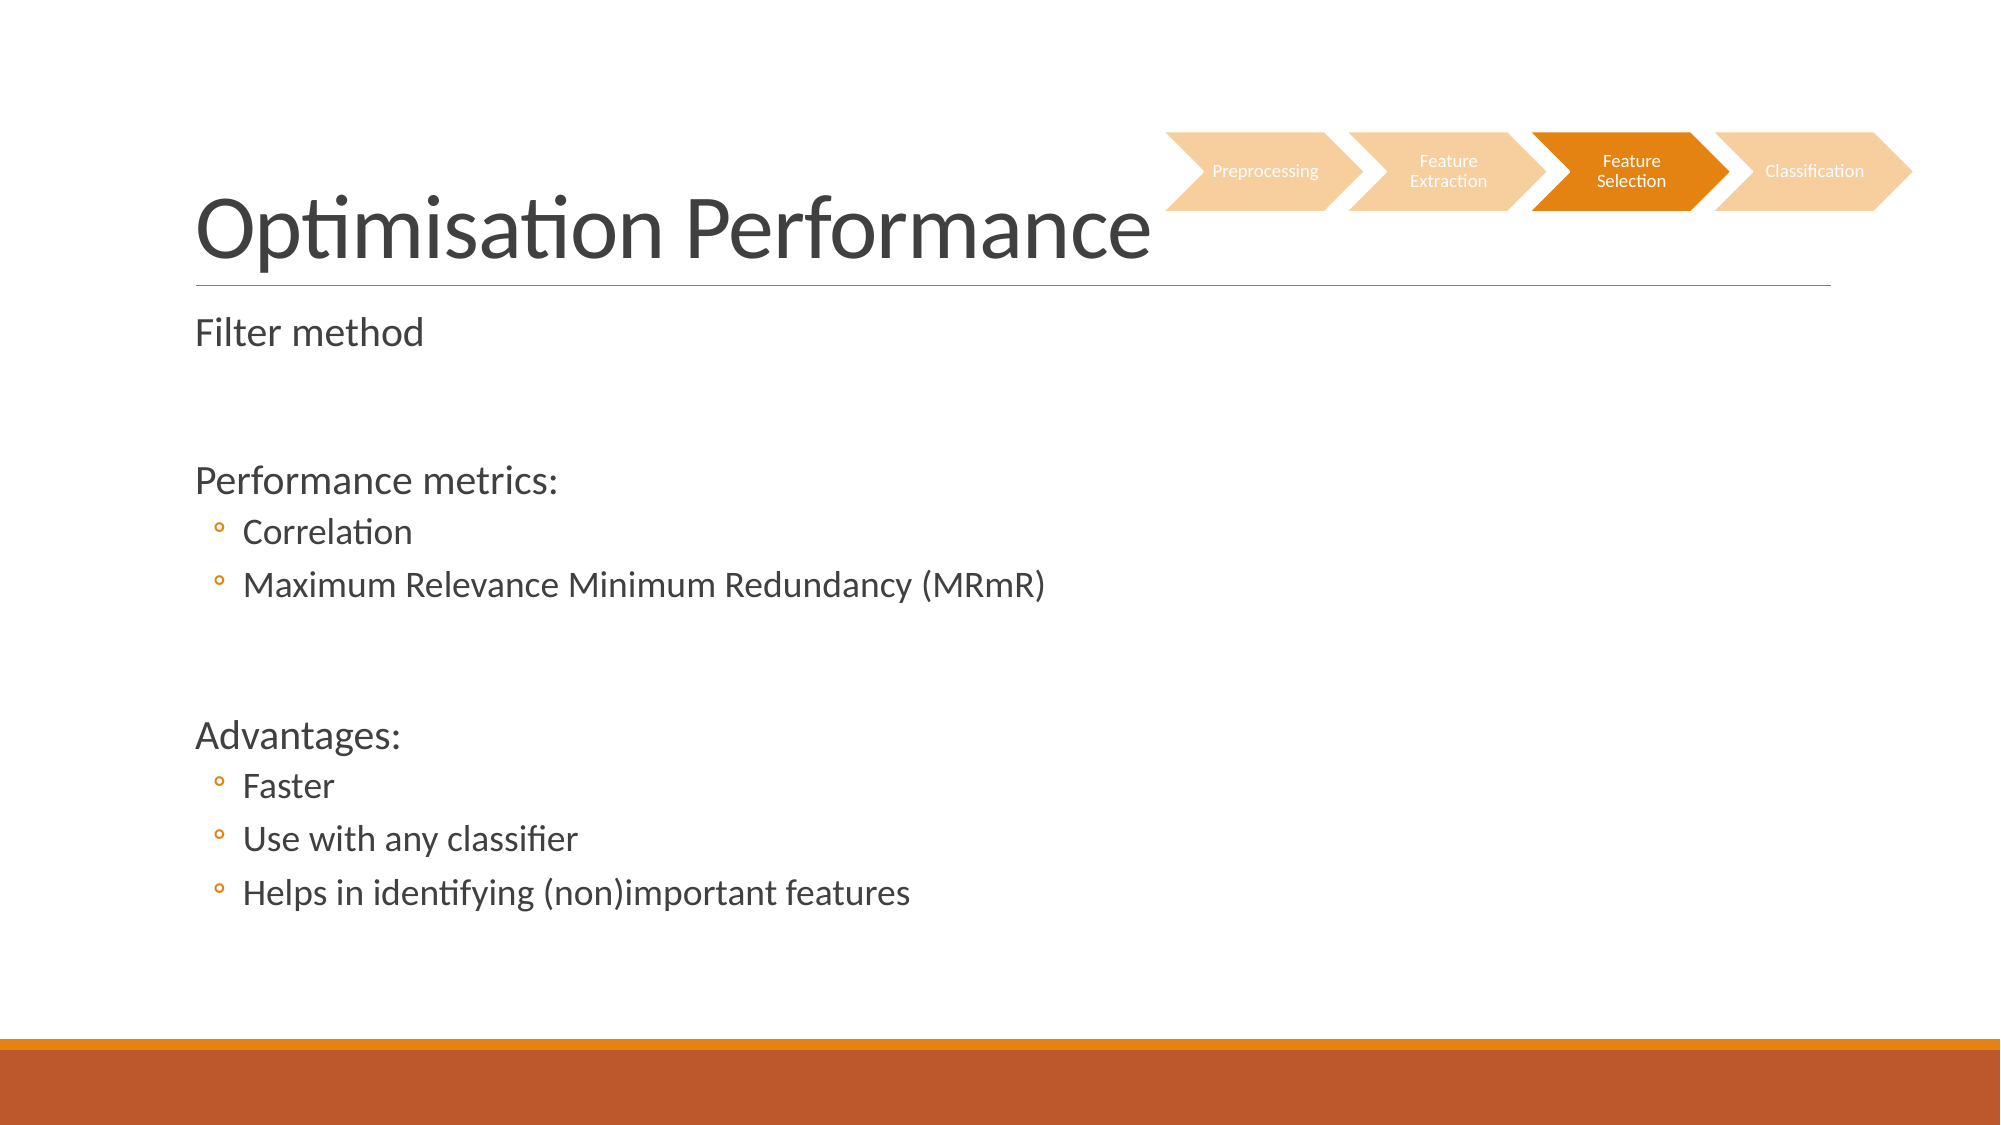

Preprocessing
Feature Extraction
Feature Selection
Classification
# Optimisation Performance
Filter method

Performance metrics:
Correlation
Maximum Relevance Minimum Redundancy (MRmR)

Advantages:
Faster
Use with any classifier
Helps in identifying (non)important features